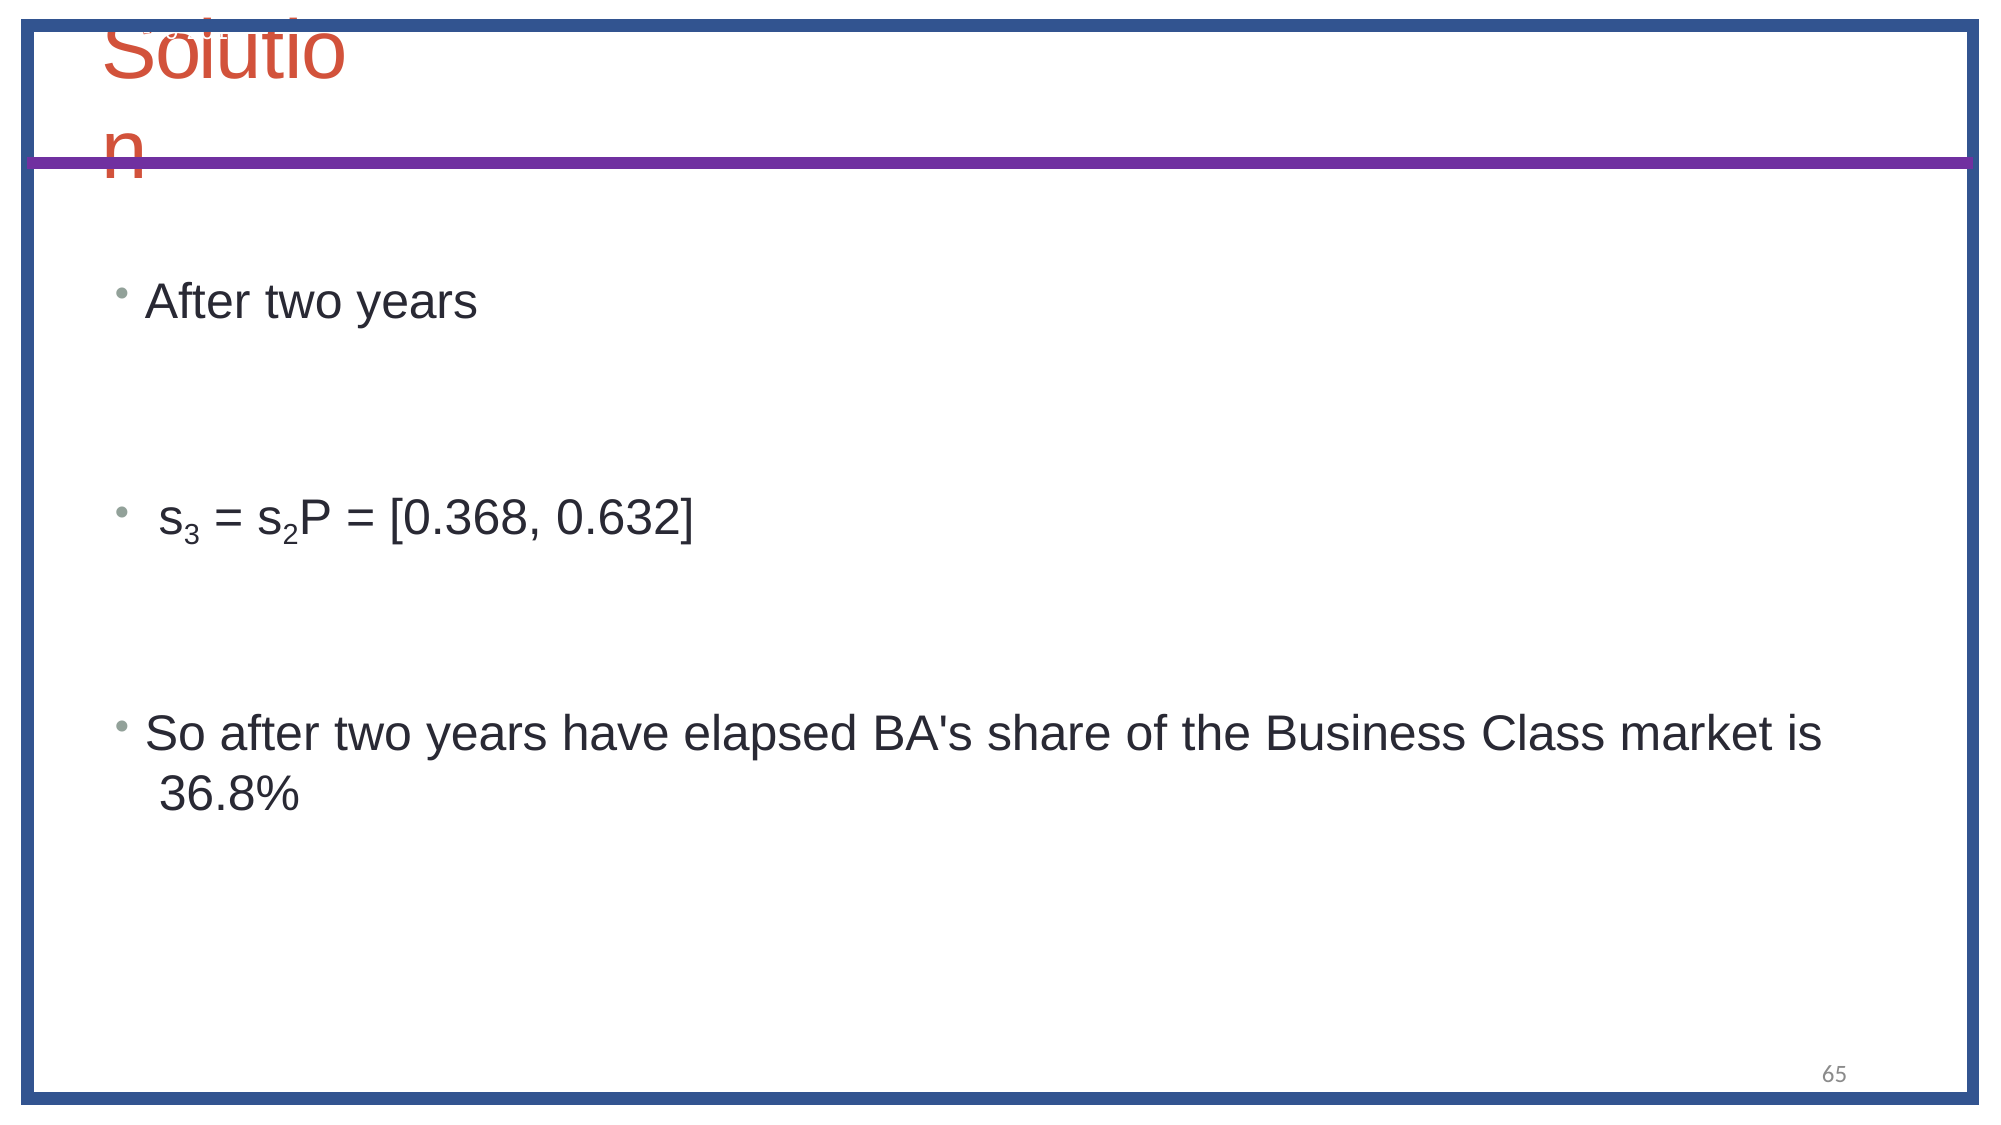

25
08-10-2016

# Solution
After two years
s3 = s2P = [0.368, 0.632]
So after two years have elapsed BA's share of the Business Class market is  36.8%
65